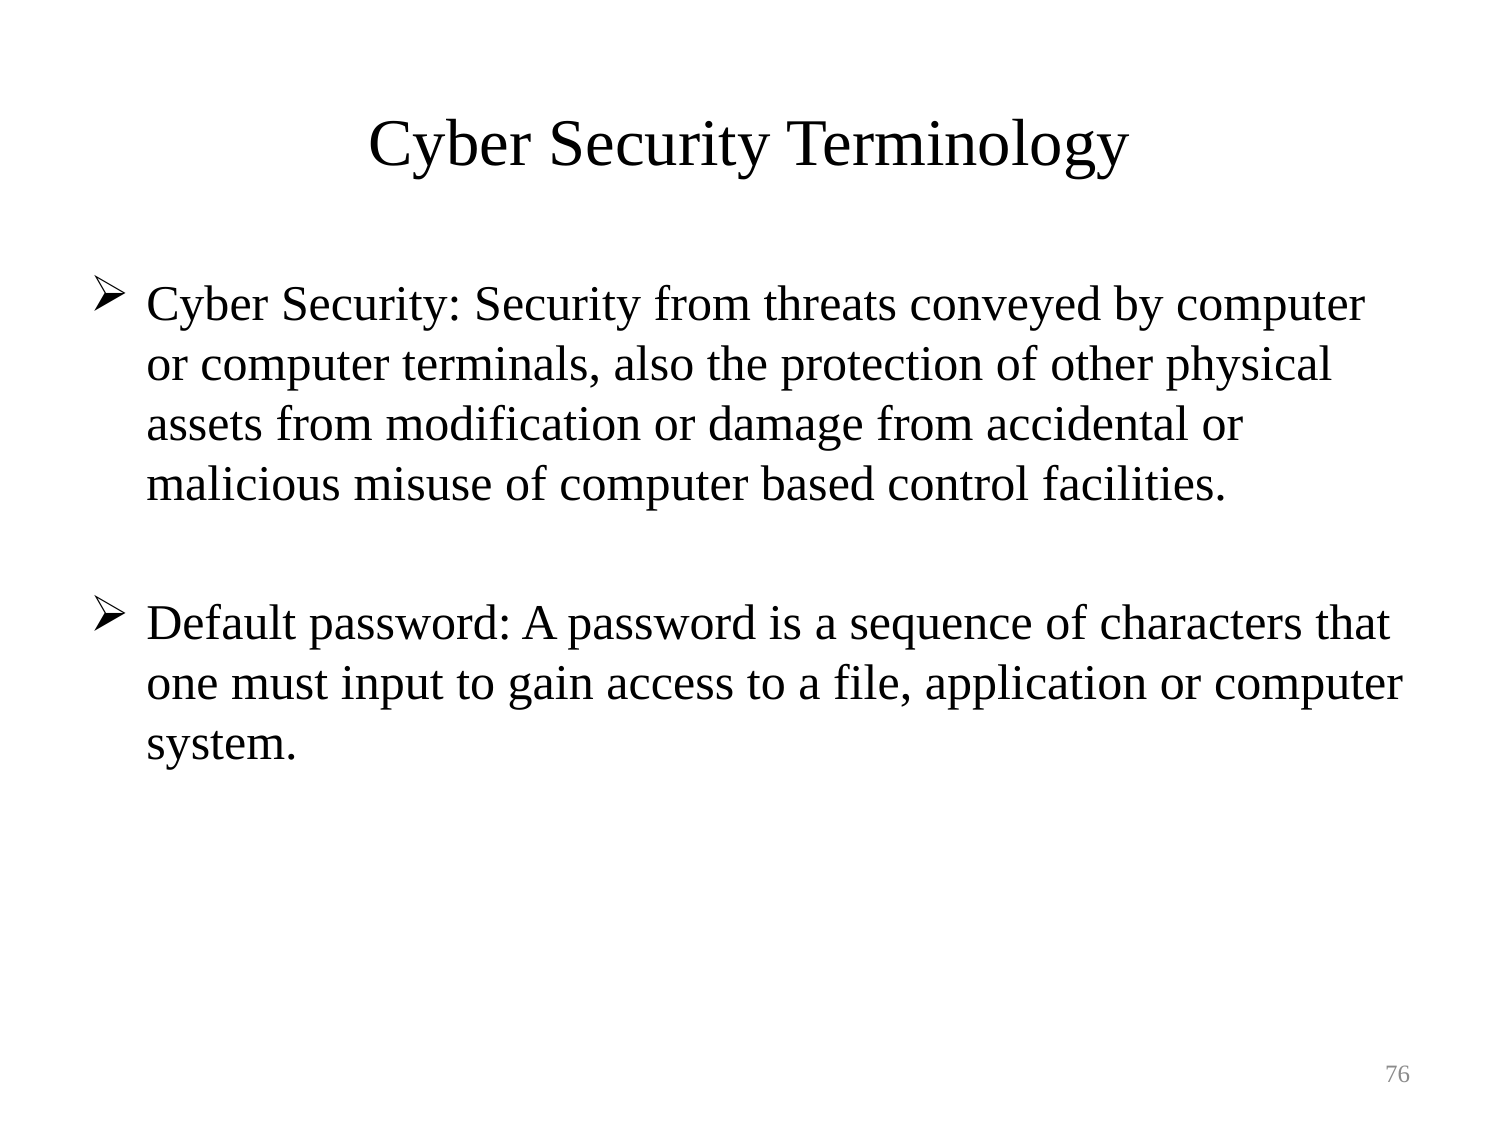

# Cyber Security Terminology
Cyber Security: Security from threats conveyed by computer or computer terminals, also the protection of other physical assets from modification or damage from accidental or malicious misuse of computer based control facilities.

Default password: A password is a sequence of characters that one must input to gain access to a file, application or computer system.

76